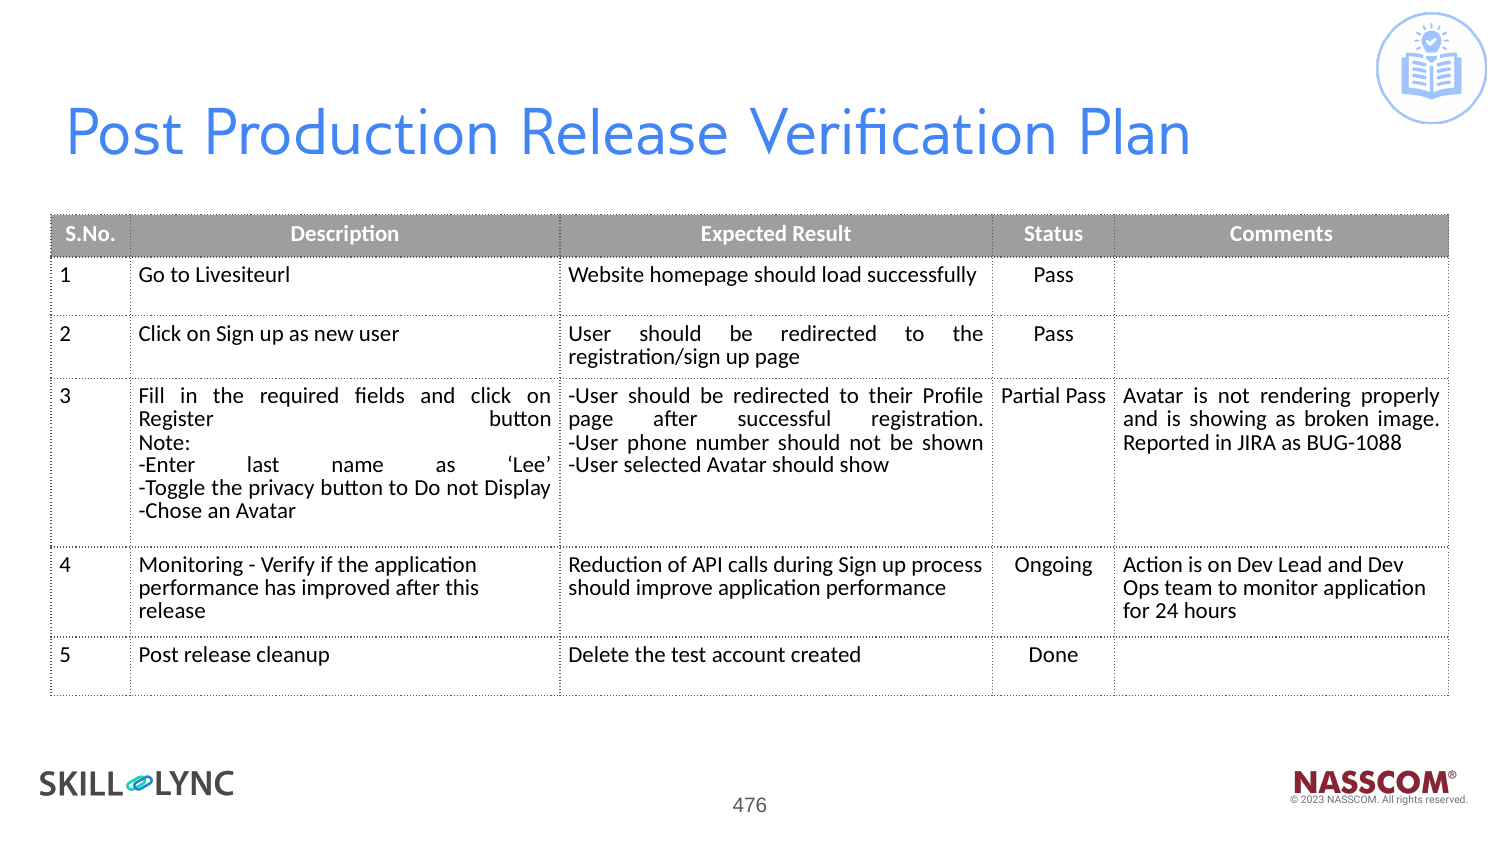

# Post Production Release Verification Plan
| S.No. | Description | Expected Result | Status | Comments |
| --- | --- | --- | --- | --- |
| 1 | Go to Livesiteurl | Website homepage should load successfully | Pass |  |
| 2 | Click on Sign up as new user | User should be redirected to the registration/sign up page | Pass |  |
| 3 | Fill in the required fields and click on Register button Note: -Enter last name as ‘Lee’ -Toggle the privacy button to Do not Display -Chose an Avatar | -User should be redirected to their Profile page after successful registration. -User phone number should not be shown -User selected Avatar should show | Partial Pass | Avatar is not rendering properly and is showing as broken image. Reported in JIRA as BUG-1088 |
| 4 | Monitoring - Verify if the application performance has improved after this release | Reduction of API calls during Sign up process should improve application performance | Ongoing | Action is on Dev Lead and Dev Ops team to monitor application for 24 hours |
| 5 | Post release cleanup | Delete the test account created | Done |  |
476